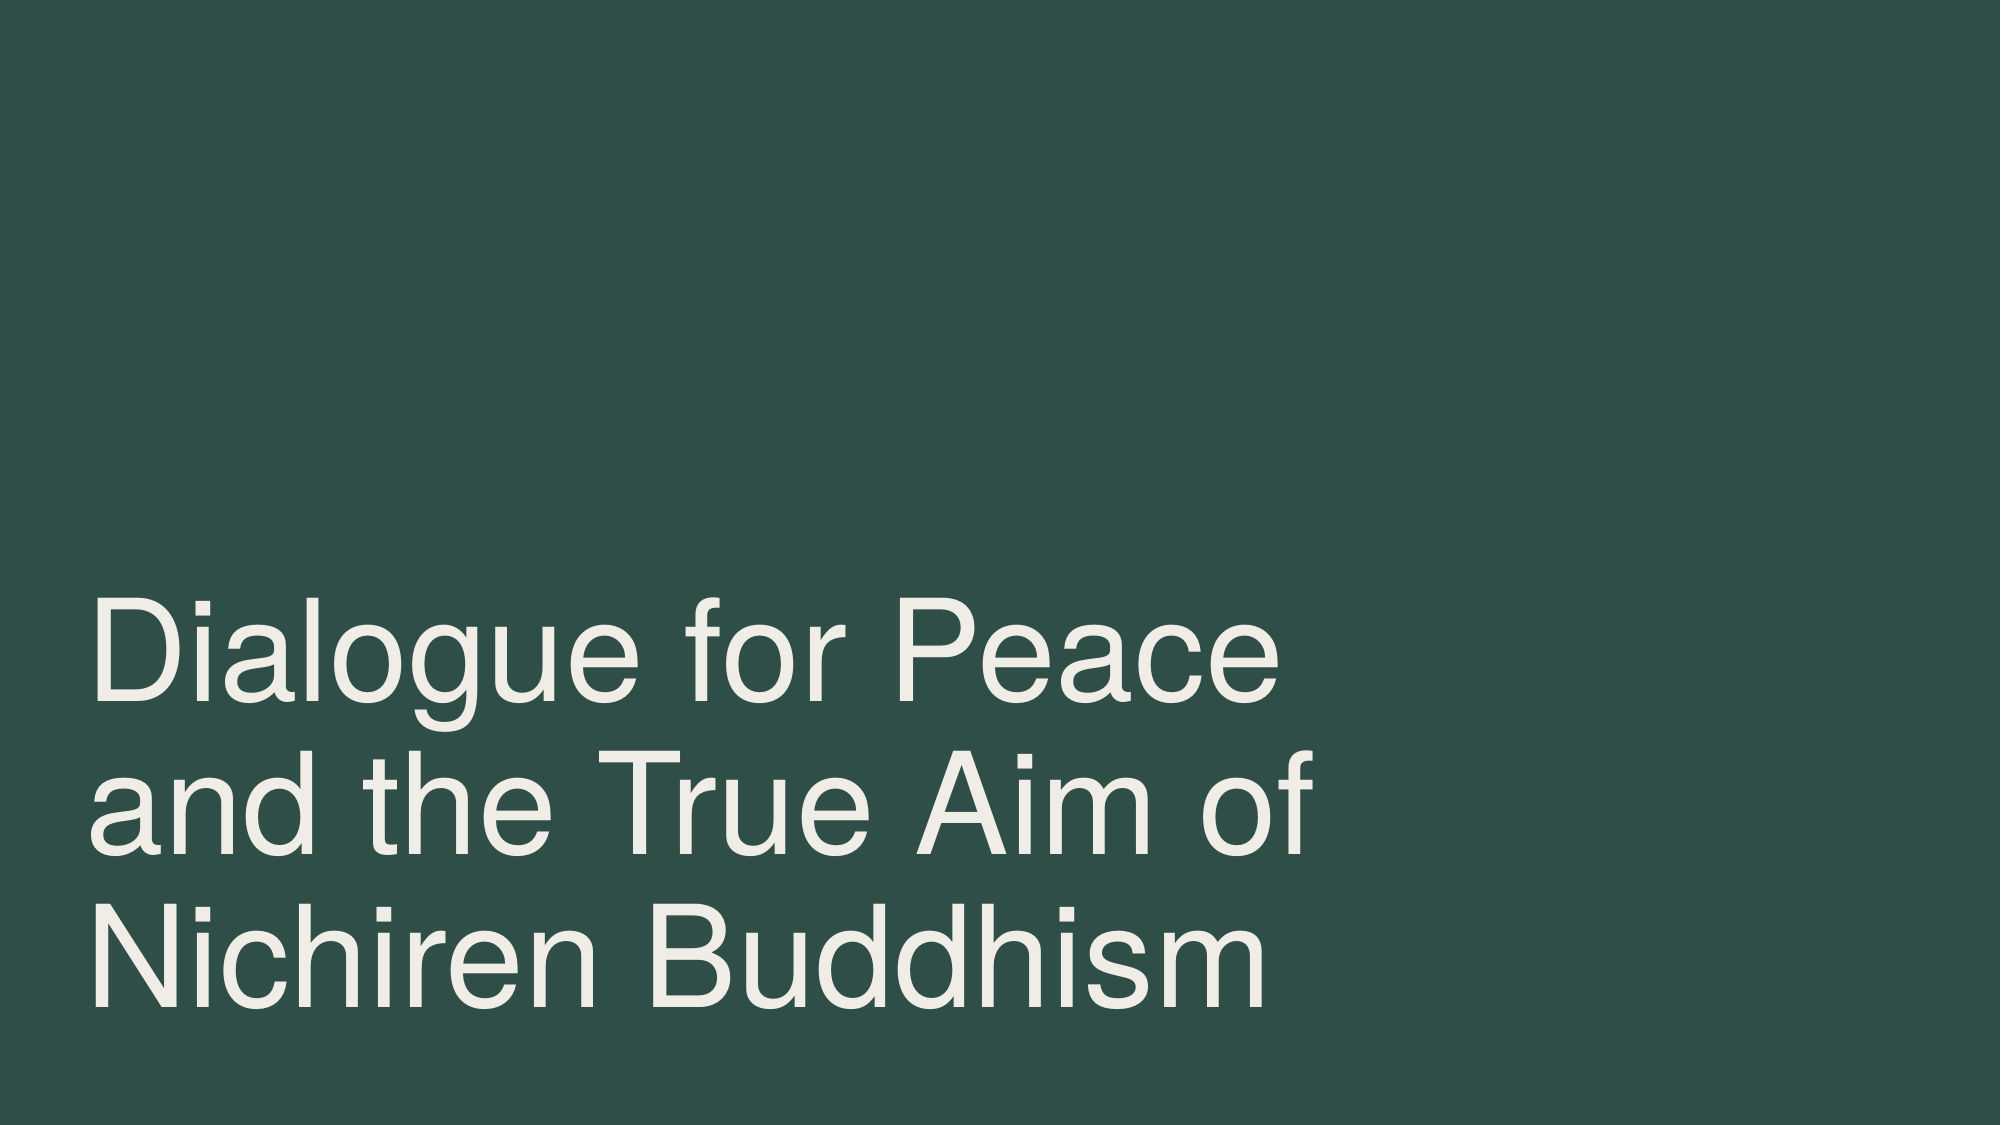

# Dialogue for Peace and the True Aim of Nichiren Buddhism